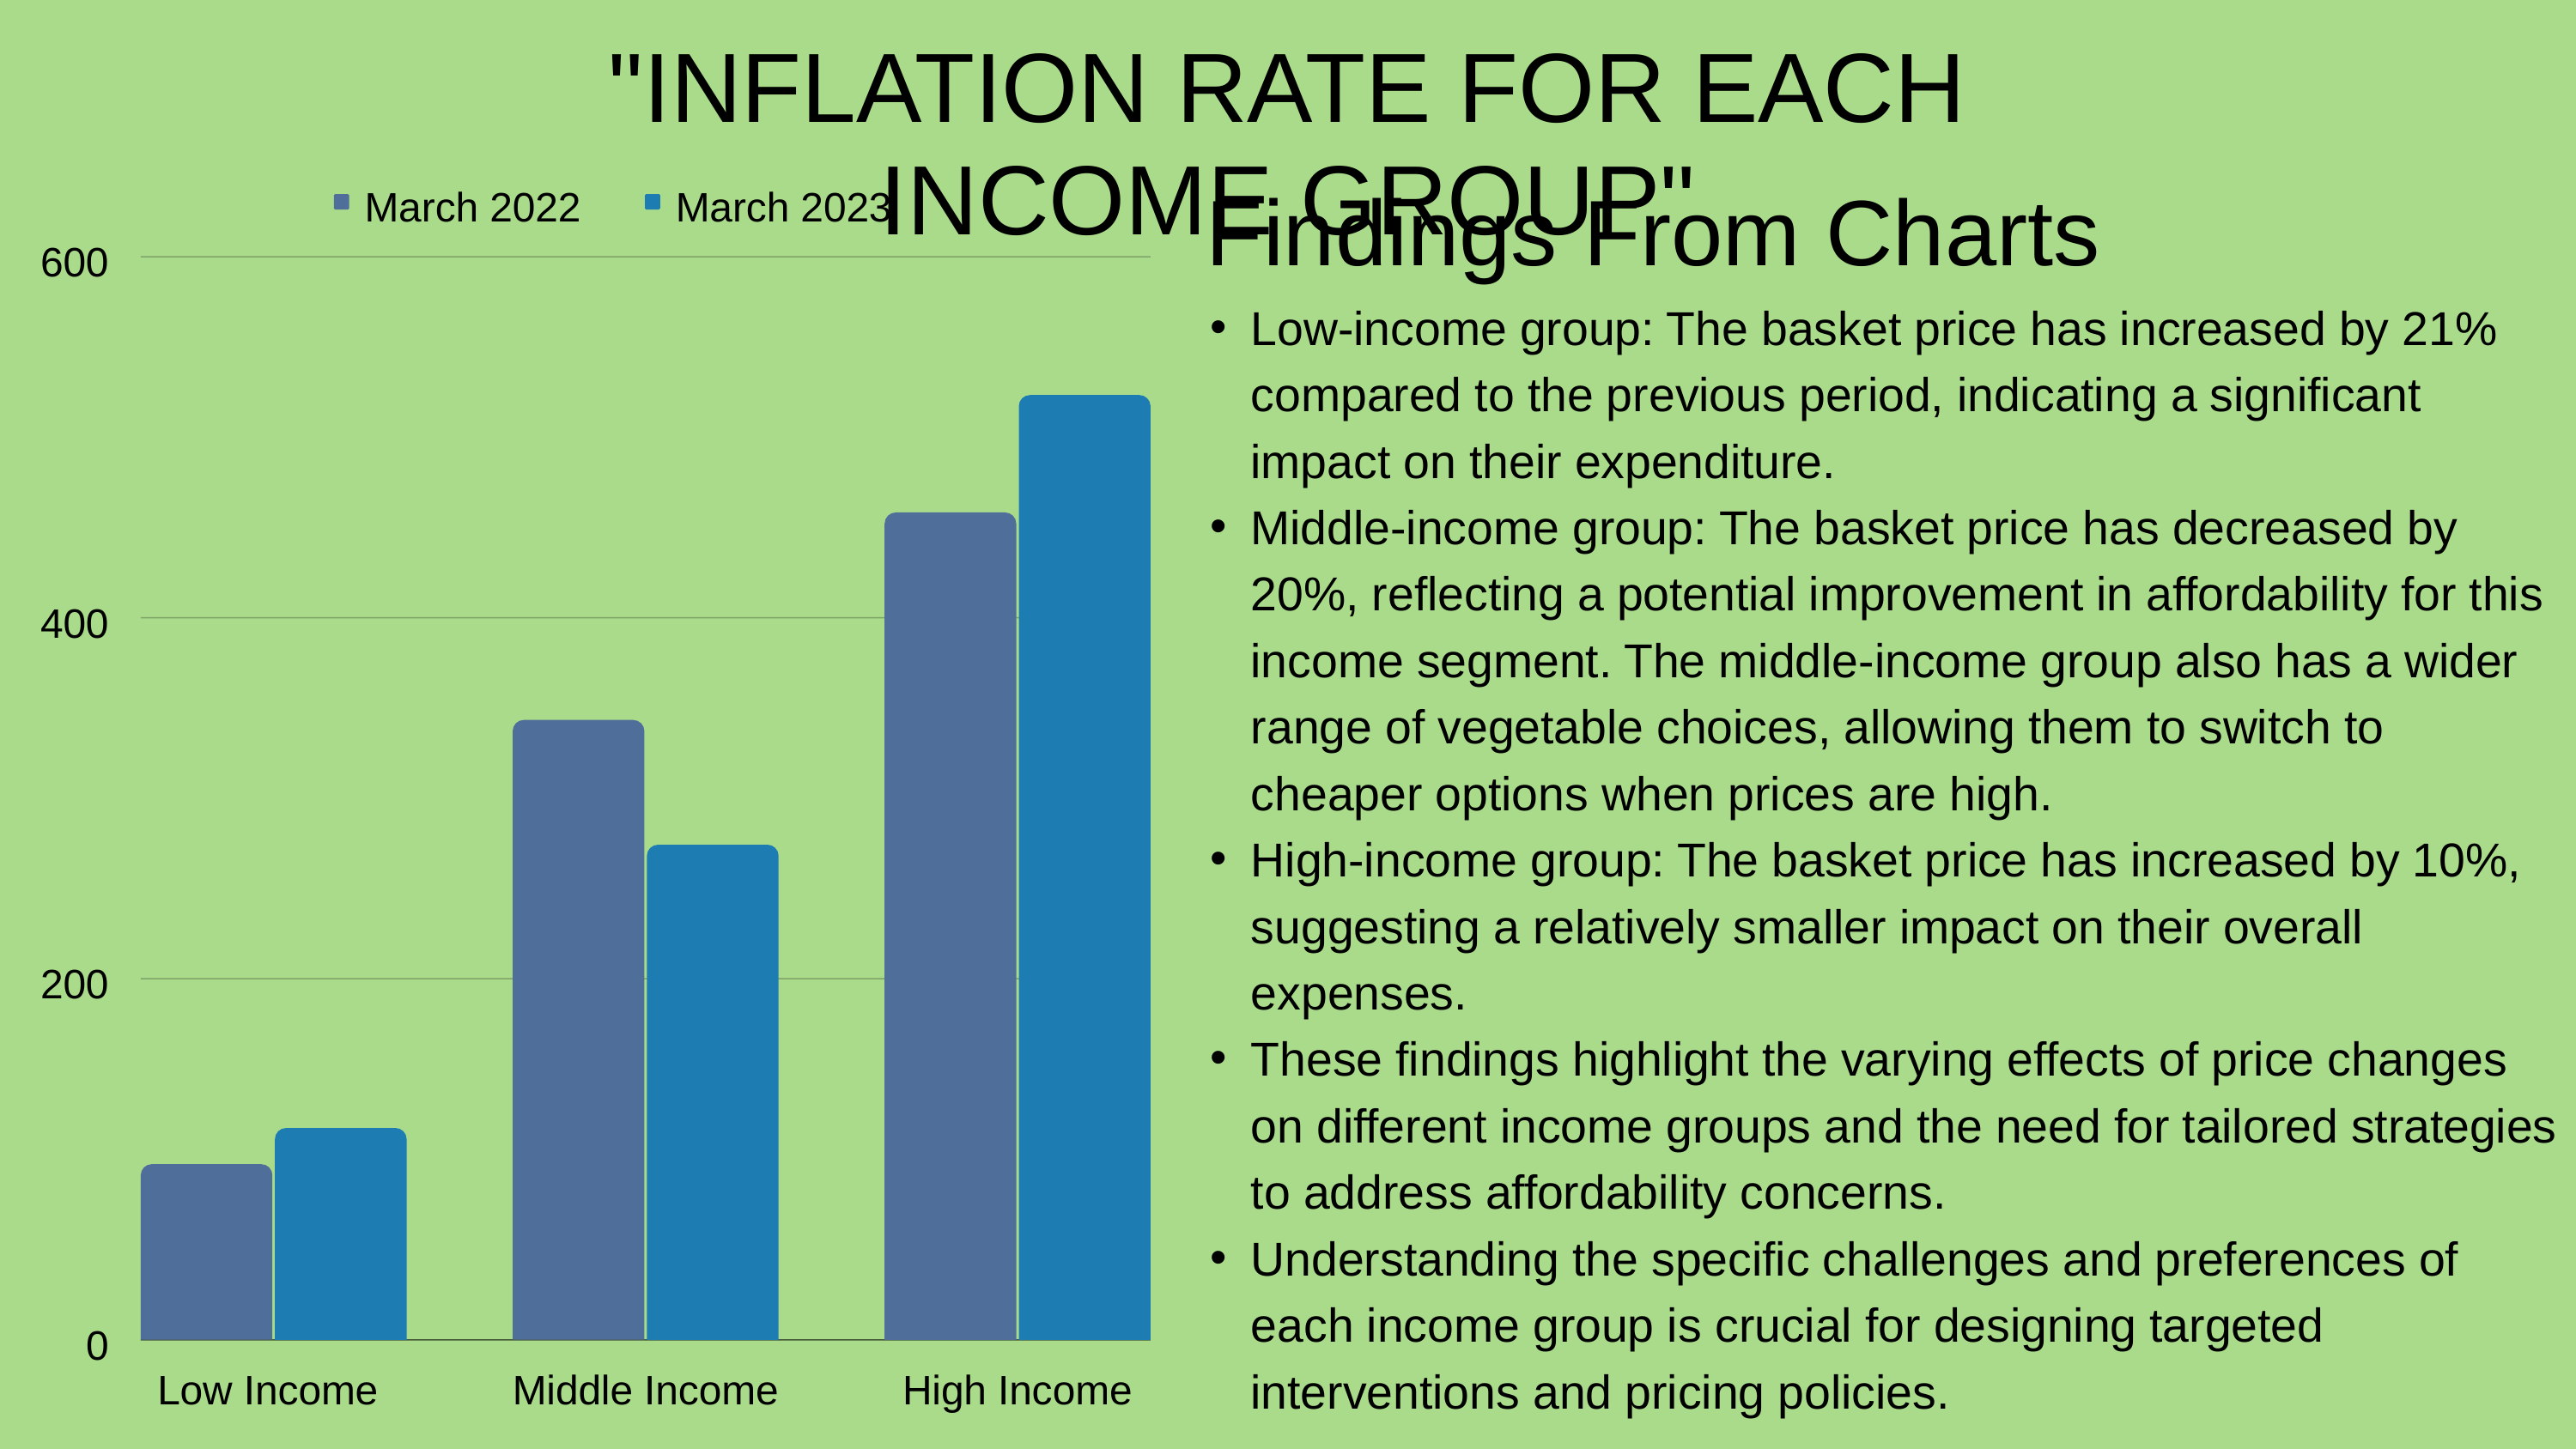

"INFLATION RATE FOR EACH INCOME GROUP"
Findings From Charts
March 2022
March 2023

600

400
200
0
Low Income
Middle Income
High Income
Low-income group: The basket price has increased by 21% compared to the previous period, indicating a significant impact on their expenditure.
Middle-income group: The basket price has decreased by 20%, reflecting a potential improvement in affordability for this income segment. The middle-income group also has a wider range of vegetable choices, allowing them to switch to cheaper options when prices are high.
High-income group: The basket price has increased by 10%, suggesting a relatively smaller impact on their overall expenses.
These findings highlight the varying effects of price changes on different income groups and the need for tailored strategies to address affordability concerns.
Understanding the specific challenges and preferences of each income group is crucial for designing targeted interventions and pricing policies.